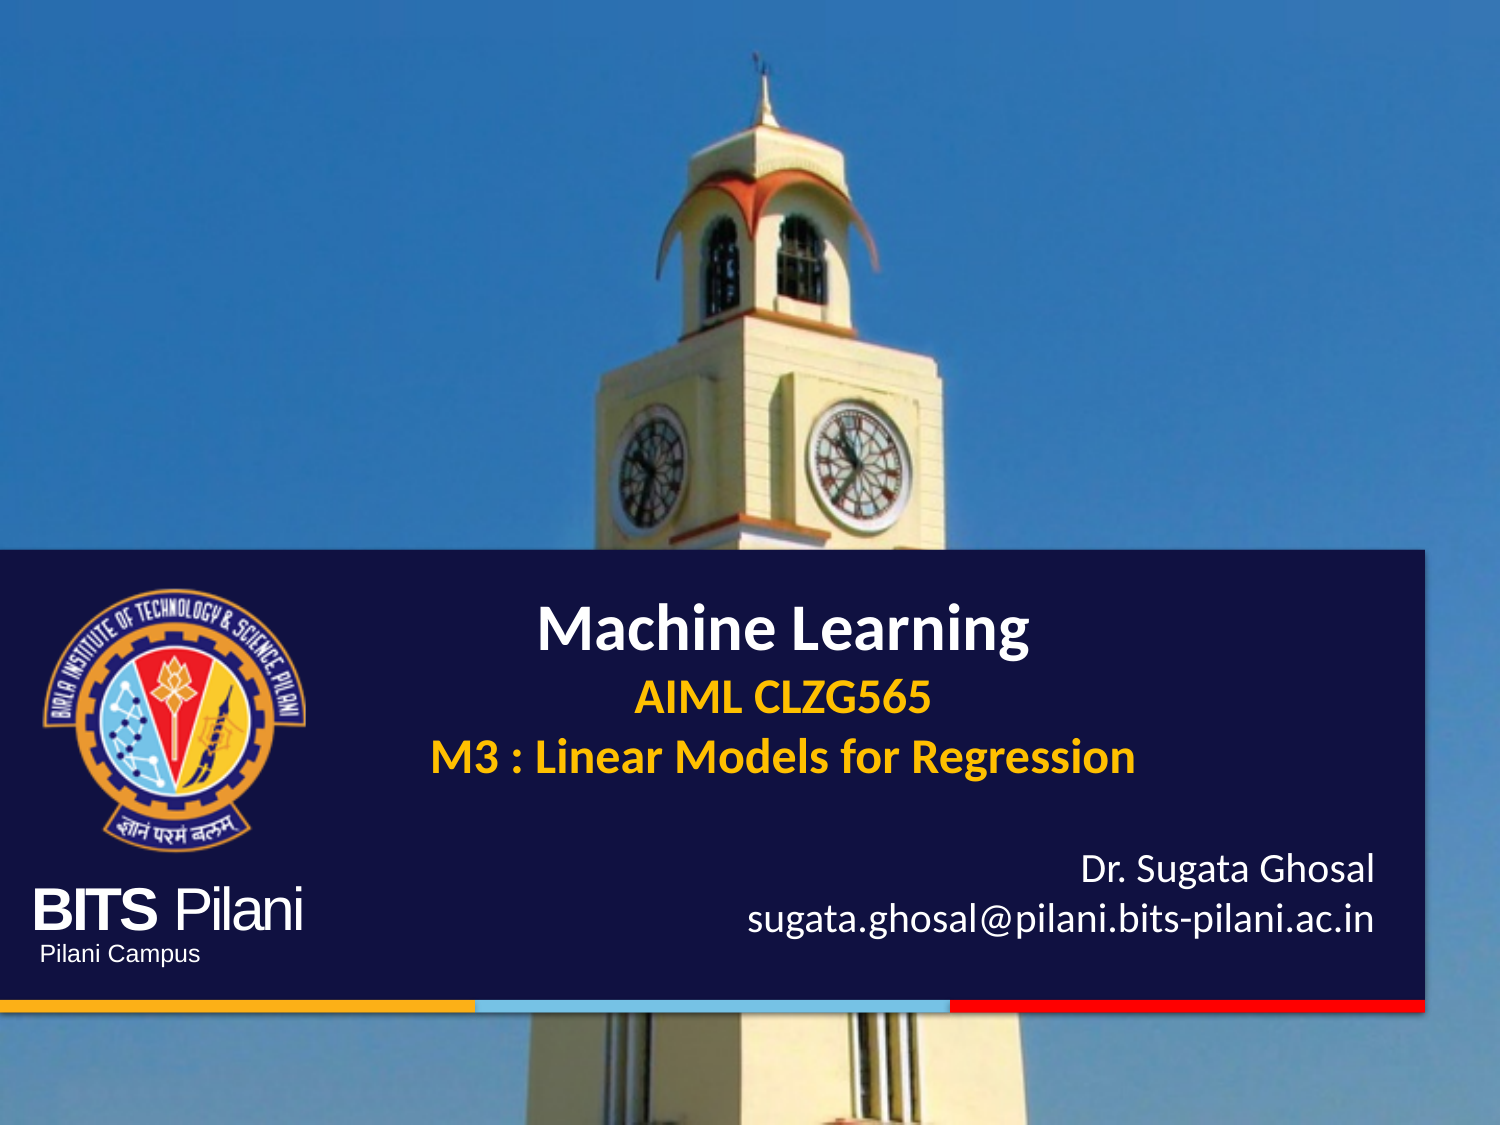

Machine Learning
AIML CLZG565
M3 : Linear Models for Regression

Dr. Sugata Ghosal
sugata.ghosal@pilani.bits-pilani.ac.in